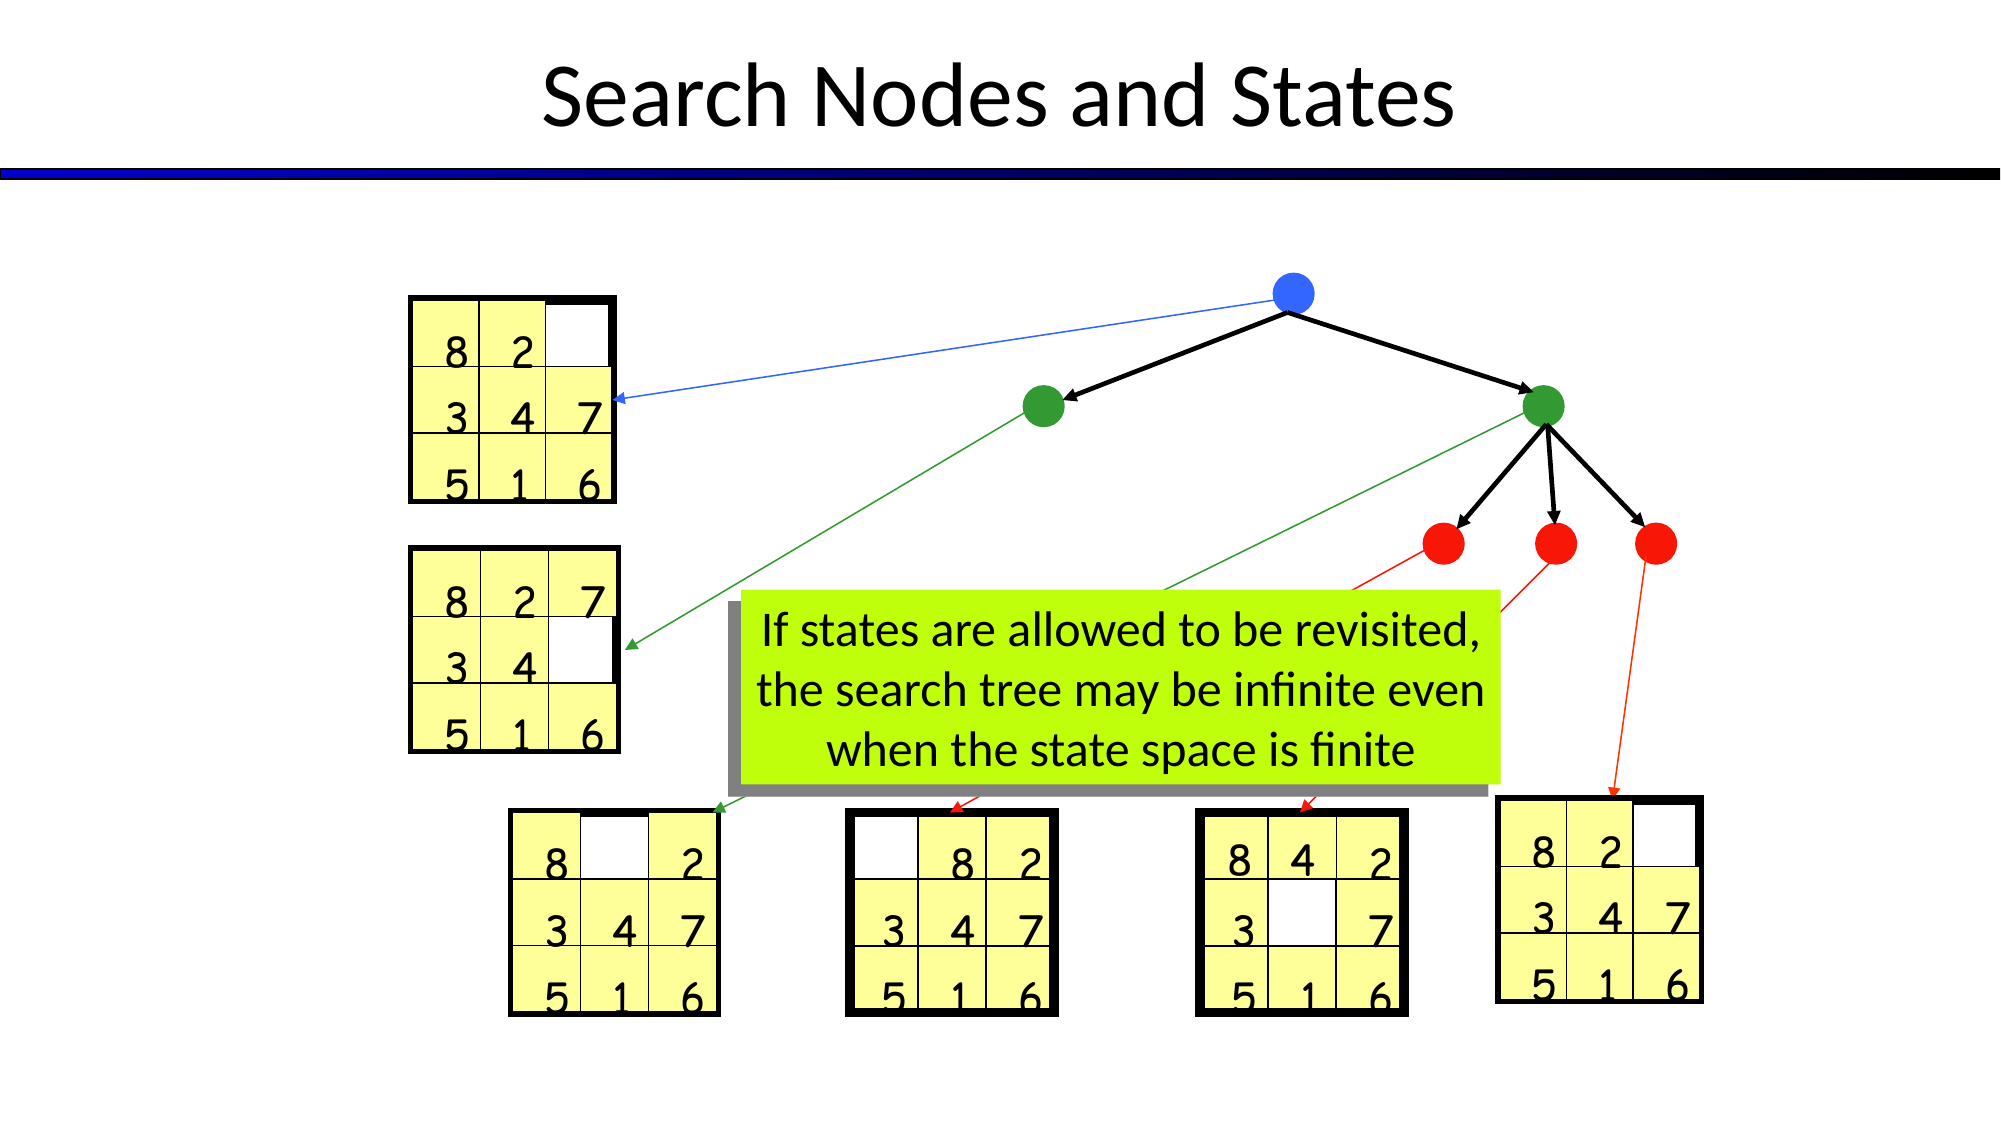

Search Nodes and States

8
2

3
4
7

1
5
6

8
2
7

3
4

1
5
6

8
2

3
4
7

1
5
6

8
2

3
4
7

1
5
6

2
2
4
7

8
4
8

3
3
7

5
1
6
5
1
6
If states are allowed to be revisited,
the search tree may be infinite even
when the state space is finite